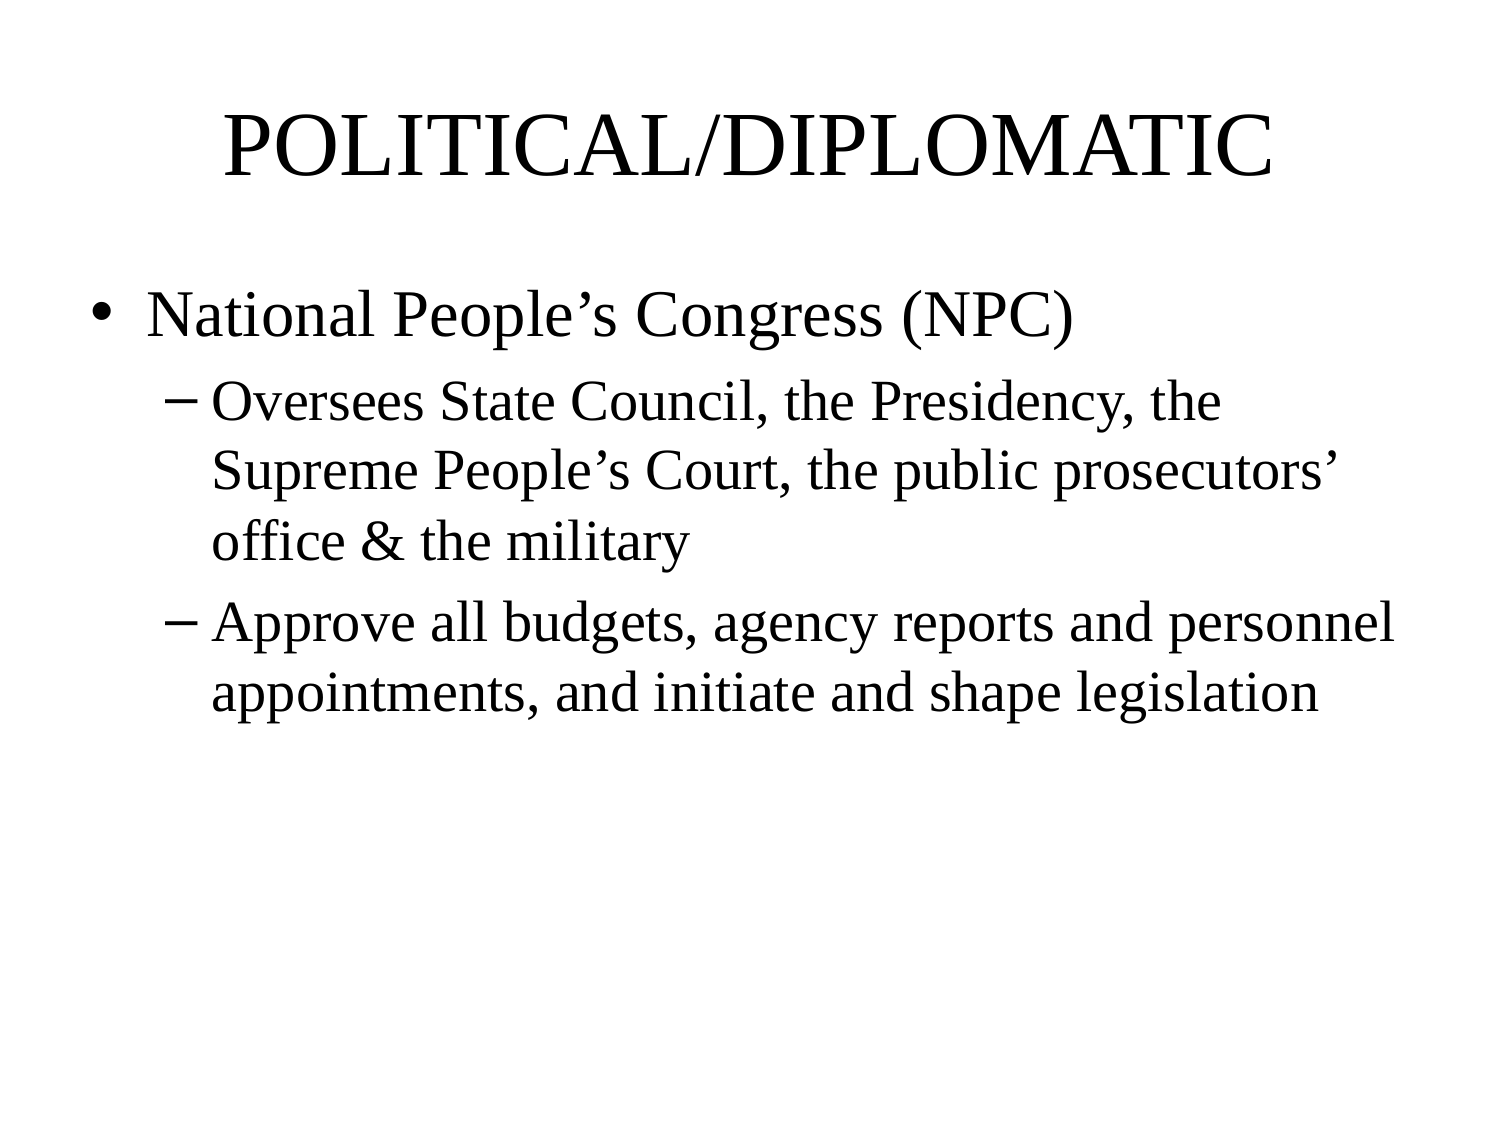

# POLITICAL/DIPLOMATIC
National People’s Congress (NPC)
Oversees State Council, the Presidency, the Supreme People’s Court, the public prosecutors’ office & the military
Approve all budgets, agency reports and personnel appointments, and initiate and shape legislation